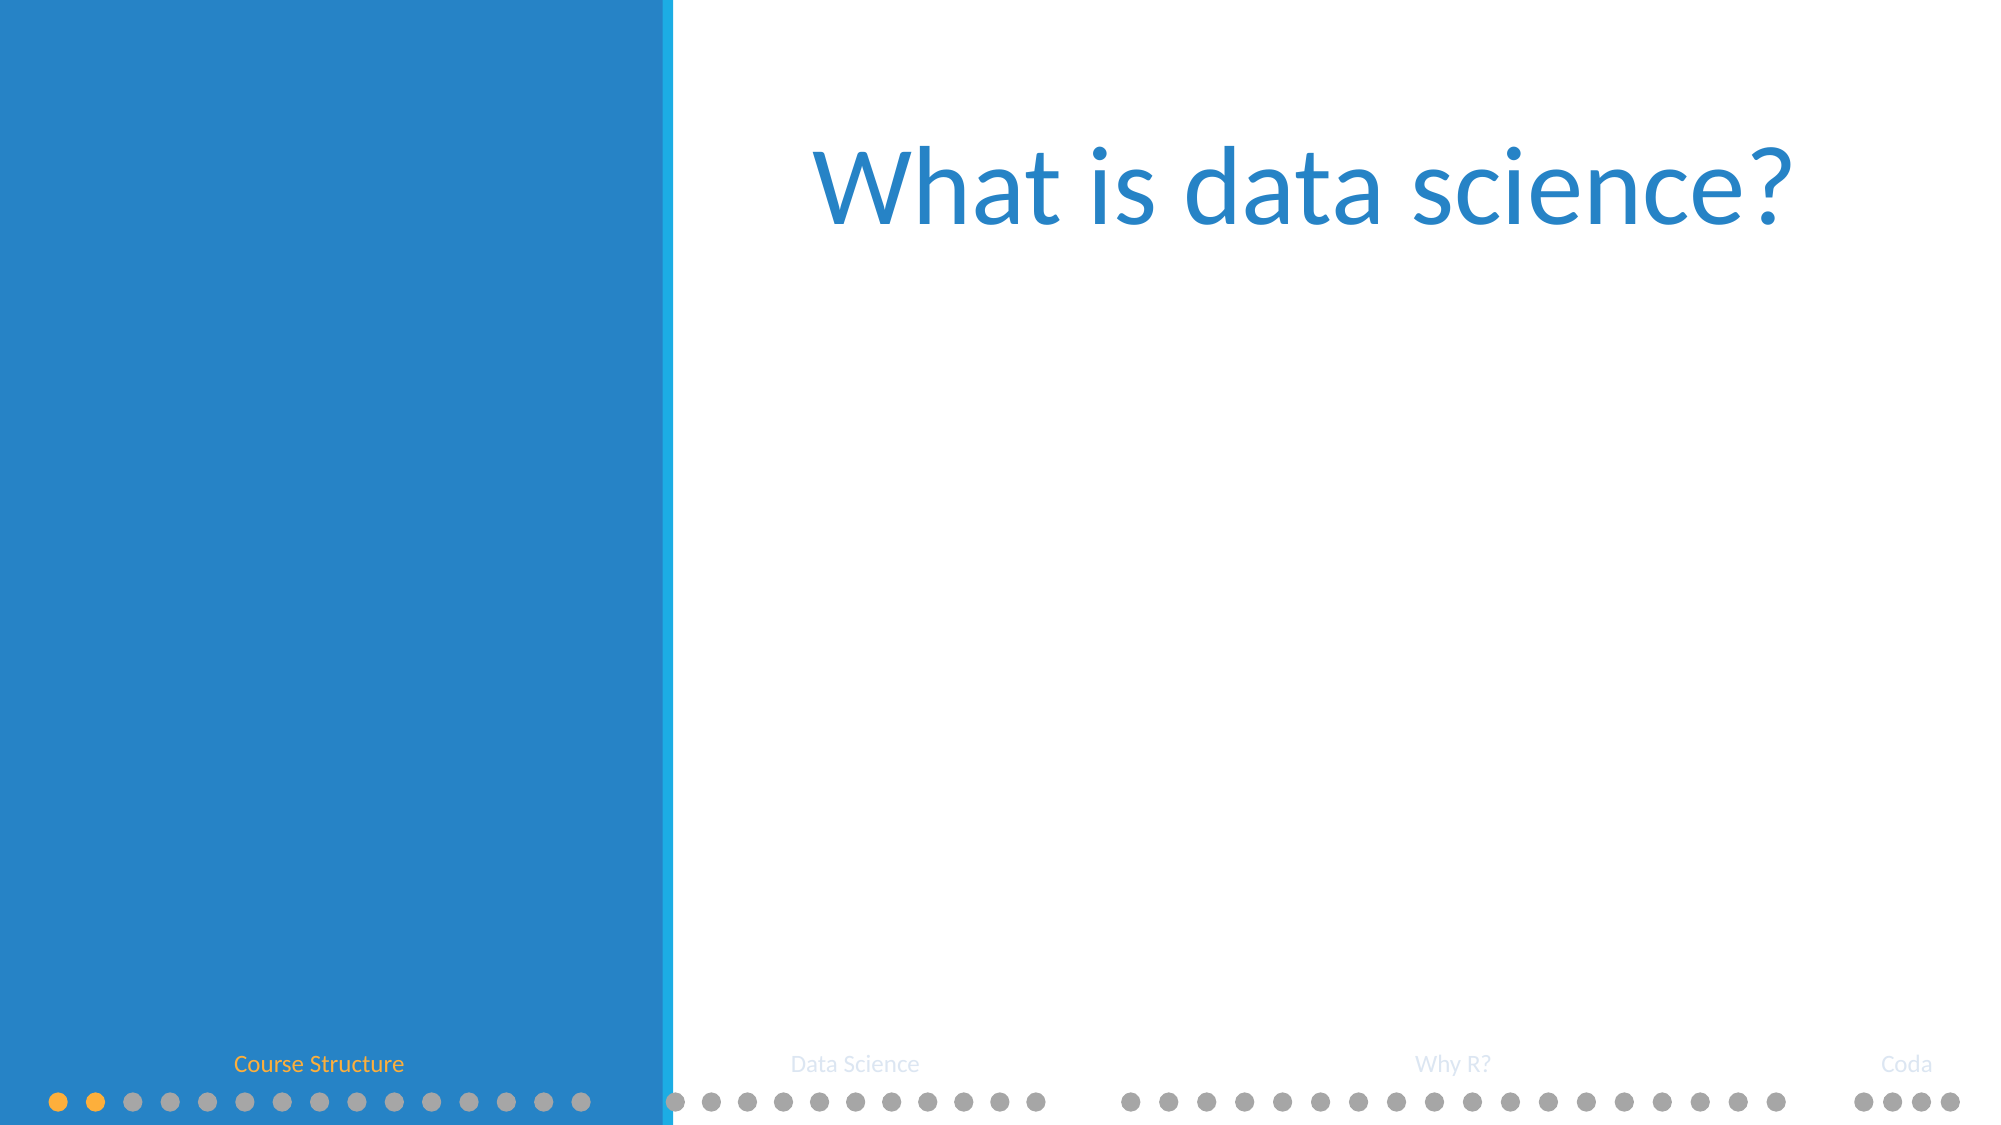

#
What is data science?

Course Structure
Data Science
Why R?
Coda